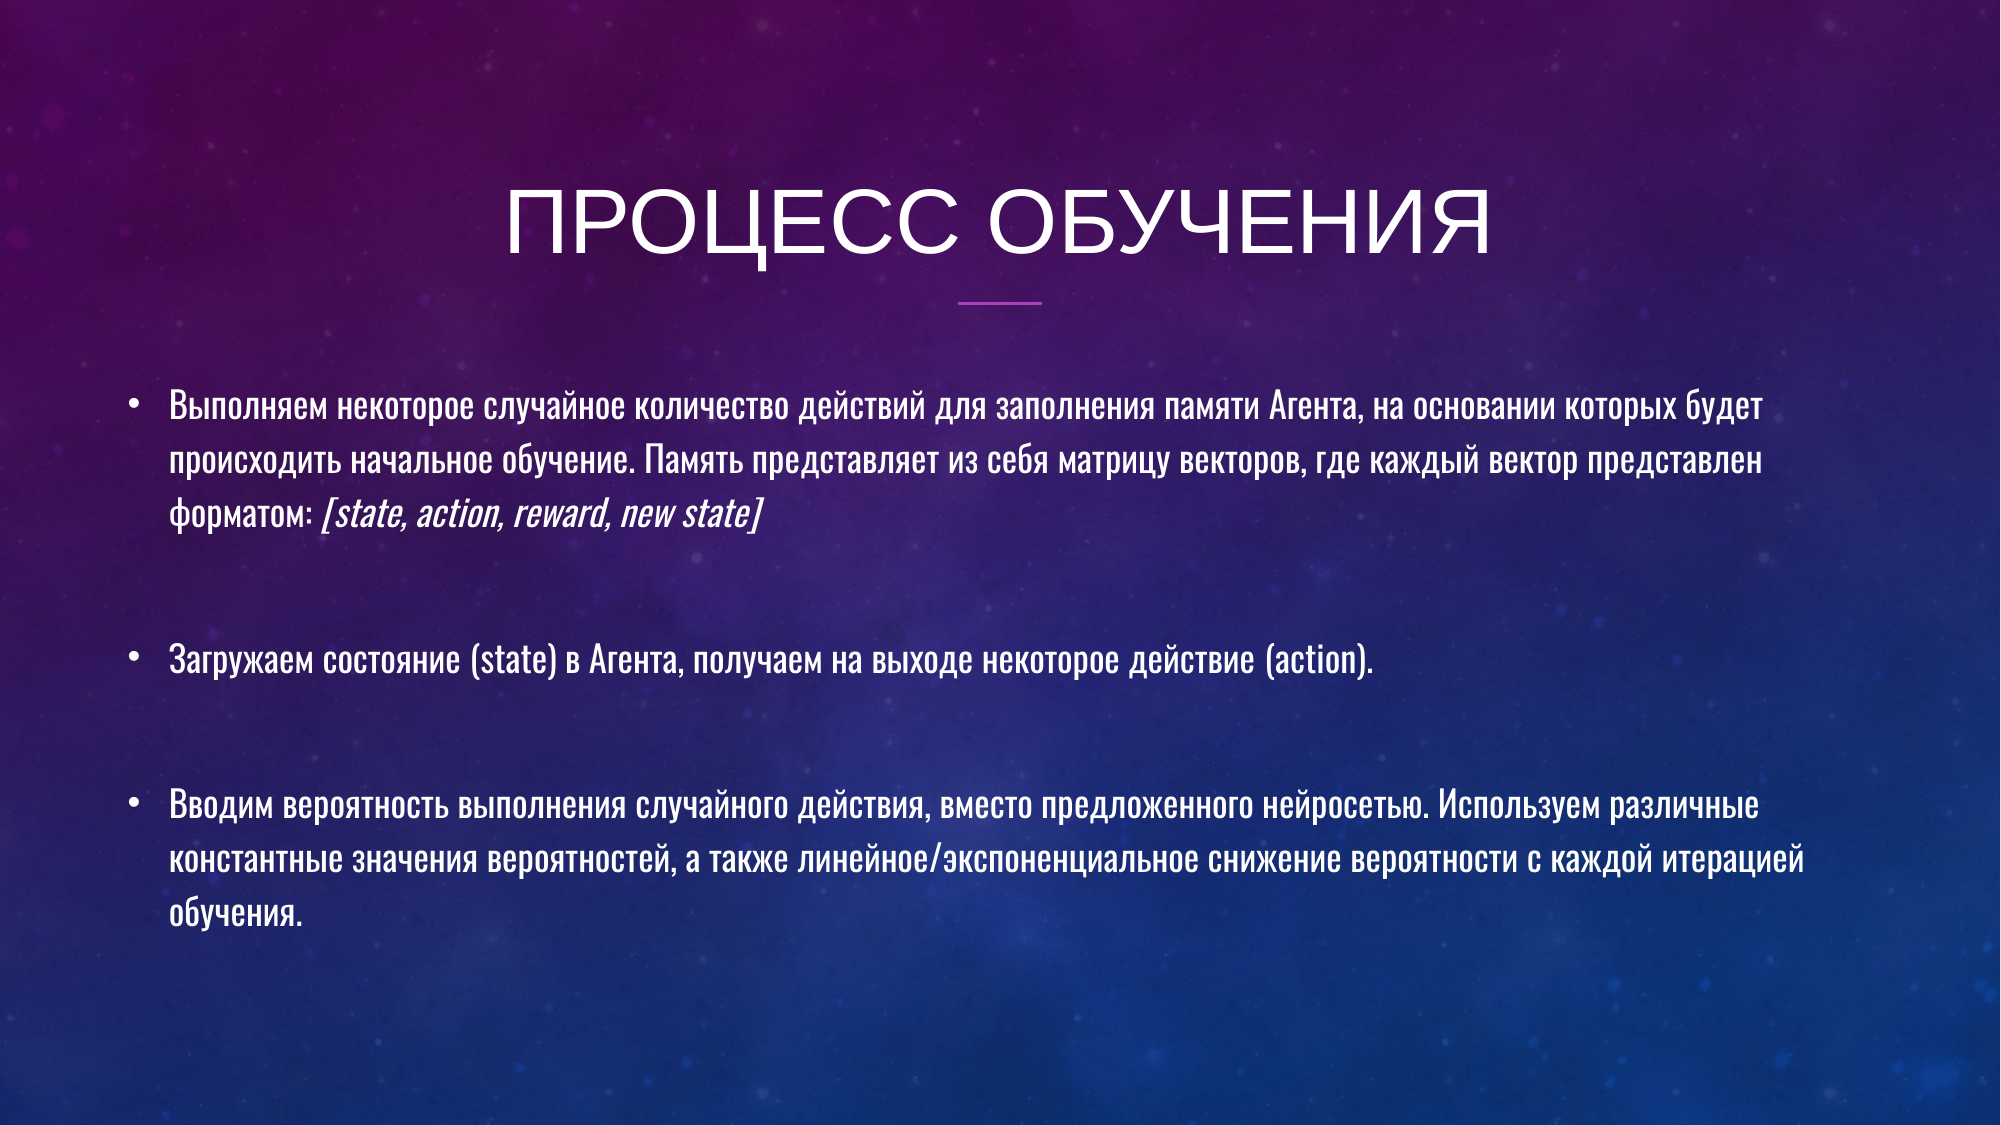

# Процесс обучения
Выполняем некоторое случайное количество действий для заполнения памяти Агента, на основании которых будет происходить начальное обучение. Память представляет из себя матрицу векторов, где каждый вектор представлен форматом: [state, action, reward, new state]

Загружаем состояние (state) в Агента, получаем на выходе некоторое действие (action).

Вводим вероятность выполнения случайного действия, вместо предложенного нейросетью. Используем различные константные значения вероятностей, а также линейное/экспоненциальное снижение вероятности с каждой итерацией обучения.